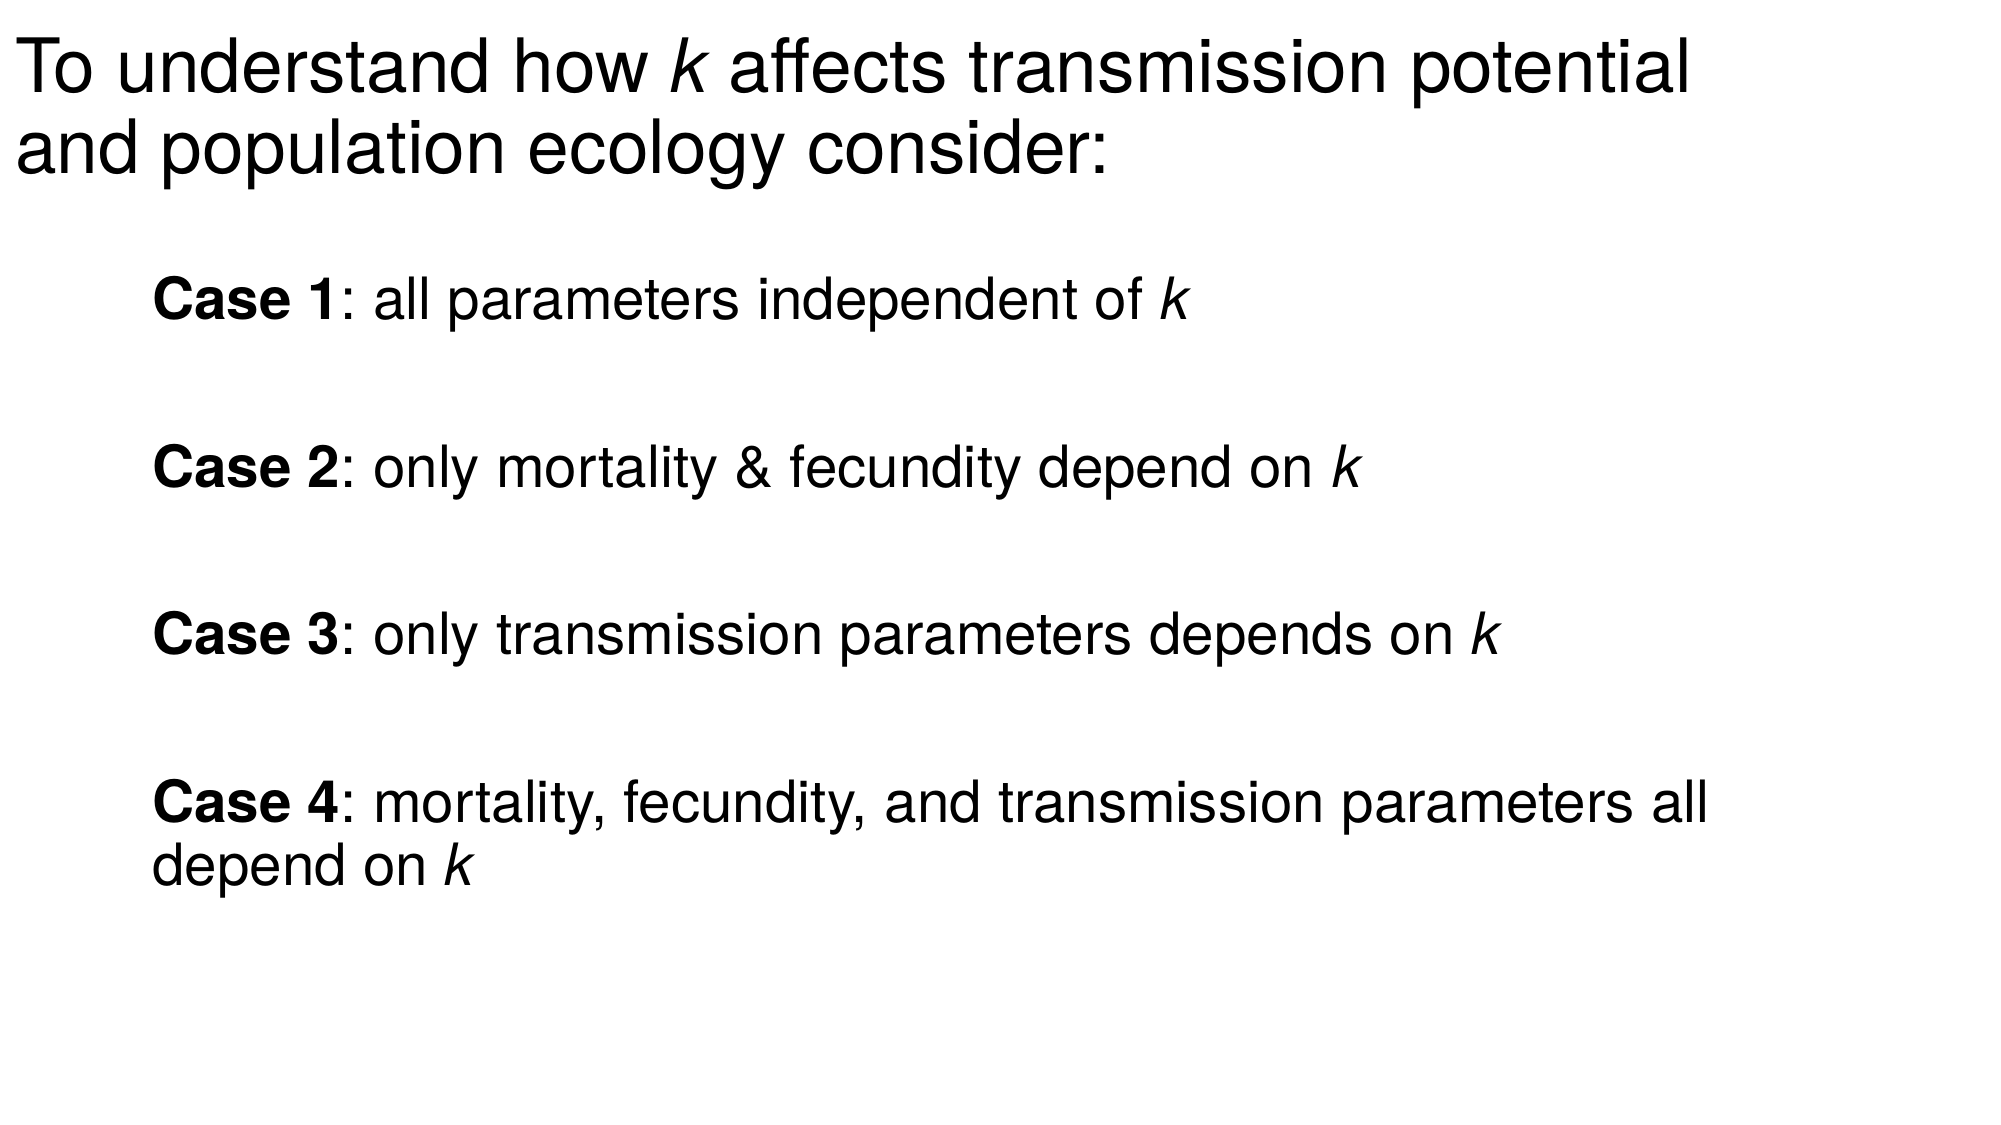

# To understand how k affects transmission potential and population ecology consider:
Case 1: all parameters independent of k

Case 2: only mortality & fecundity depend on k

Case 3: only transmission parameters depends on k

Case 4: mortality, fecundity, and transmission parameters all depend on k